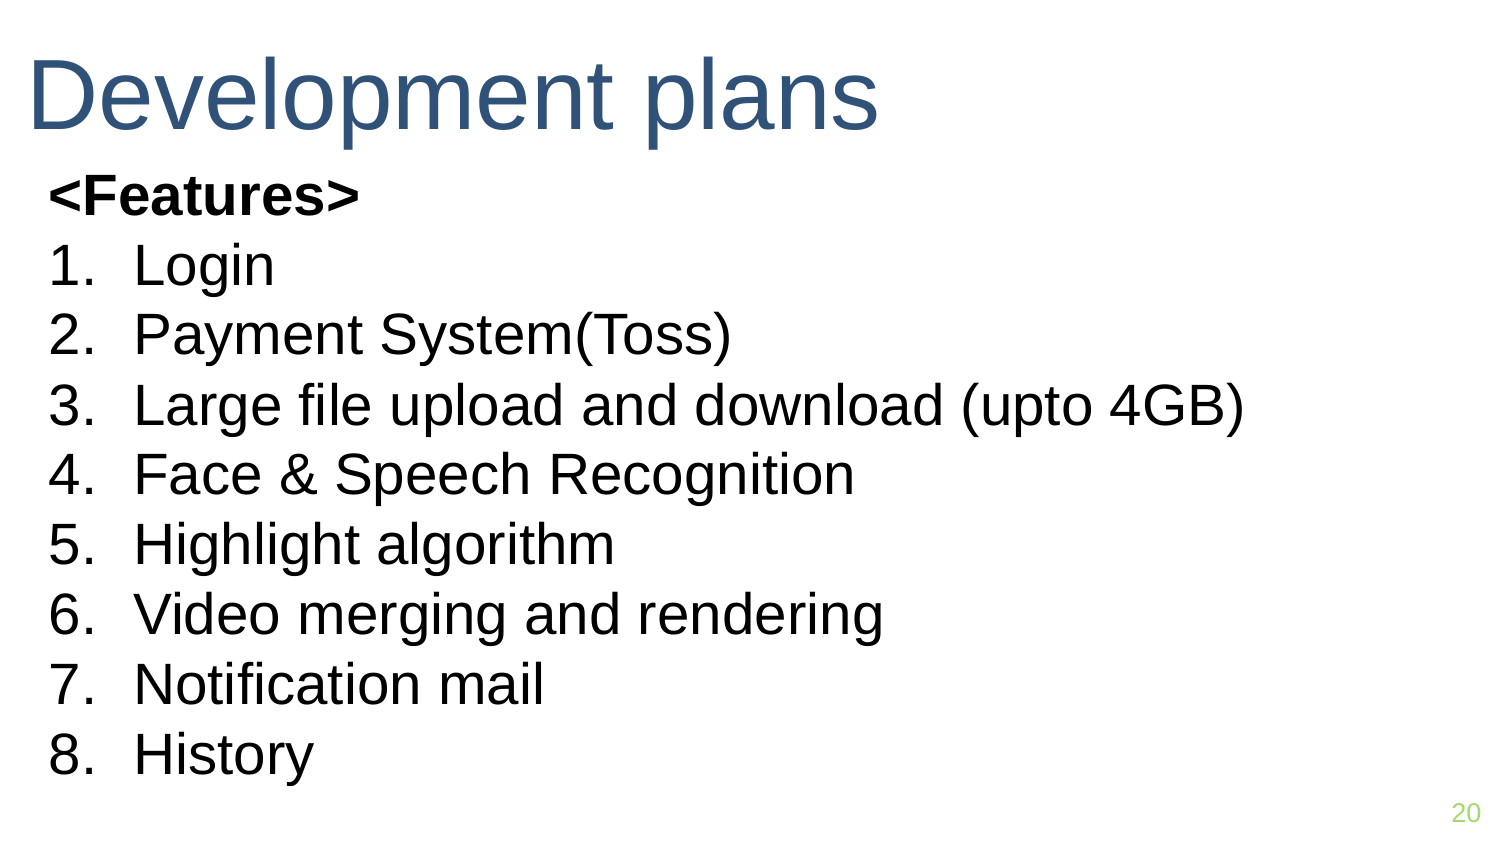

Development plans
<Features>
Login
Payment System(Toss)
Large file upload and download (upto 4GB)
Face & Speech Recognition
Highlight algorithm
Video merging and rendering
Notification mail
History
20